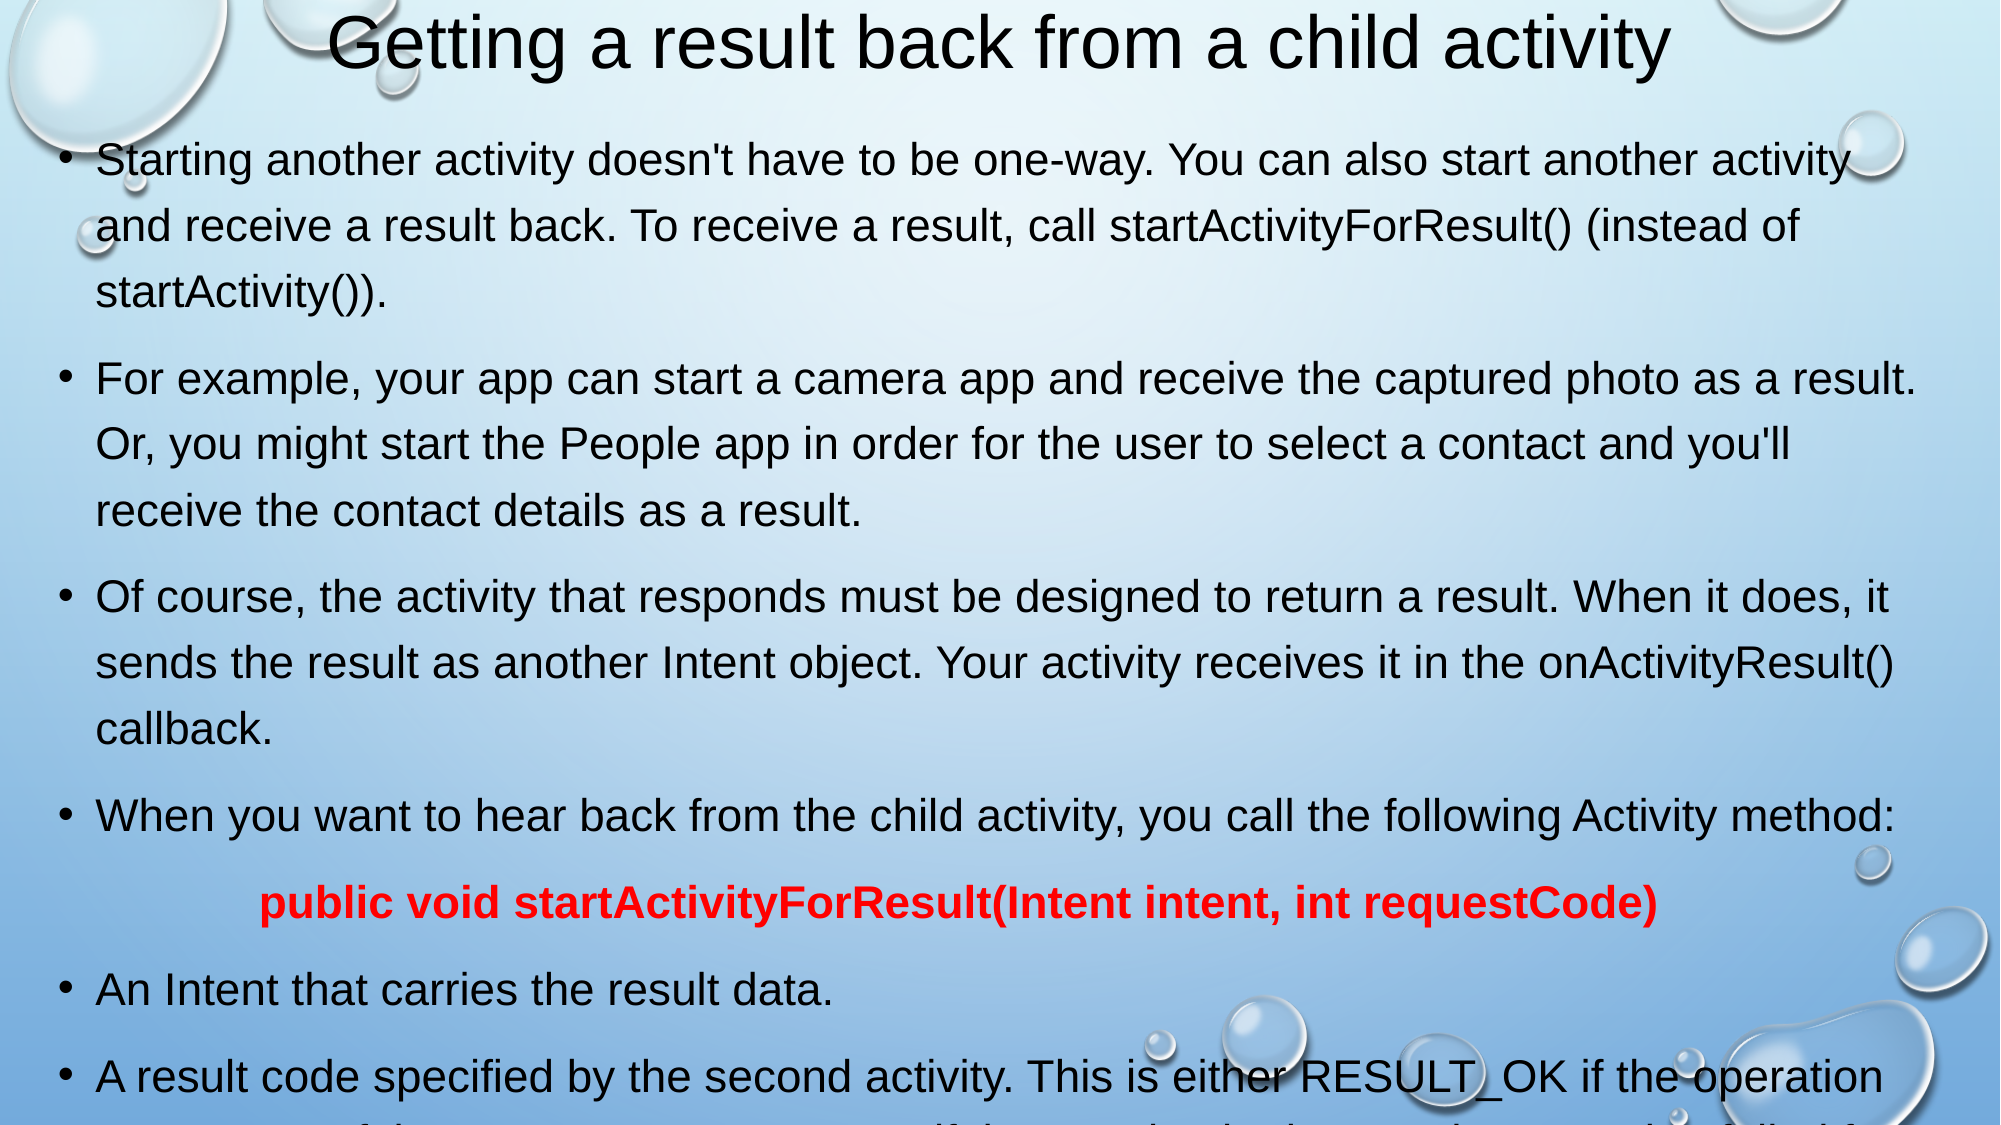

# Getting a result back from a child activity
Starting another activity doesn't have to be one-way. You can also start another activity and receive a result back. To receive a result, call startActivityForResult() (instead of startActivity()).
For example, your app can start a camera app and receive the captured photo as a result. Or, you might start the People app in order for the user to select a contact and you'll receive the contact details as a result.
Of course, the activity that responds must be designed to return a result. When it does, it sends the result as another Intent object. Your activity receives it in the onActivityResult() callback.
When you want to hear back from the child activity, you call the following Activity method:
	    public void startActivityForResult(Intent intent, int requestCode)
An Intent that carries the result data.
A result code specified by the second activity. This is either RESULT_OK if the operation was successful or RESULT_CANCELED if the user backed out or the operation failed for some reason.